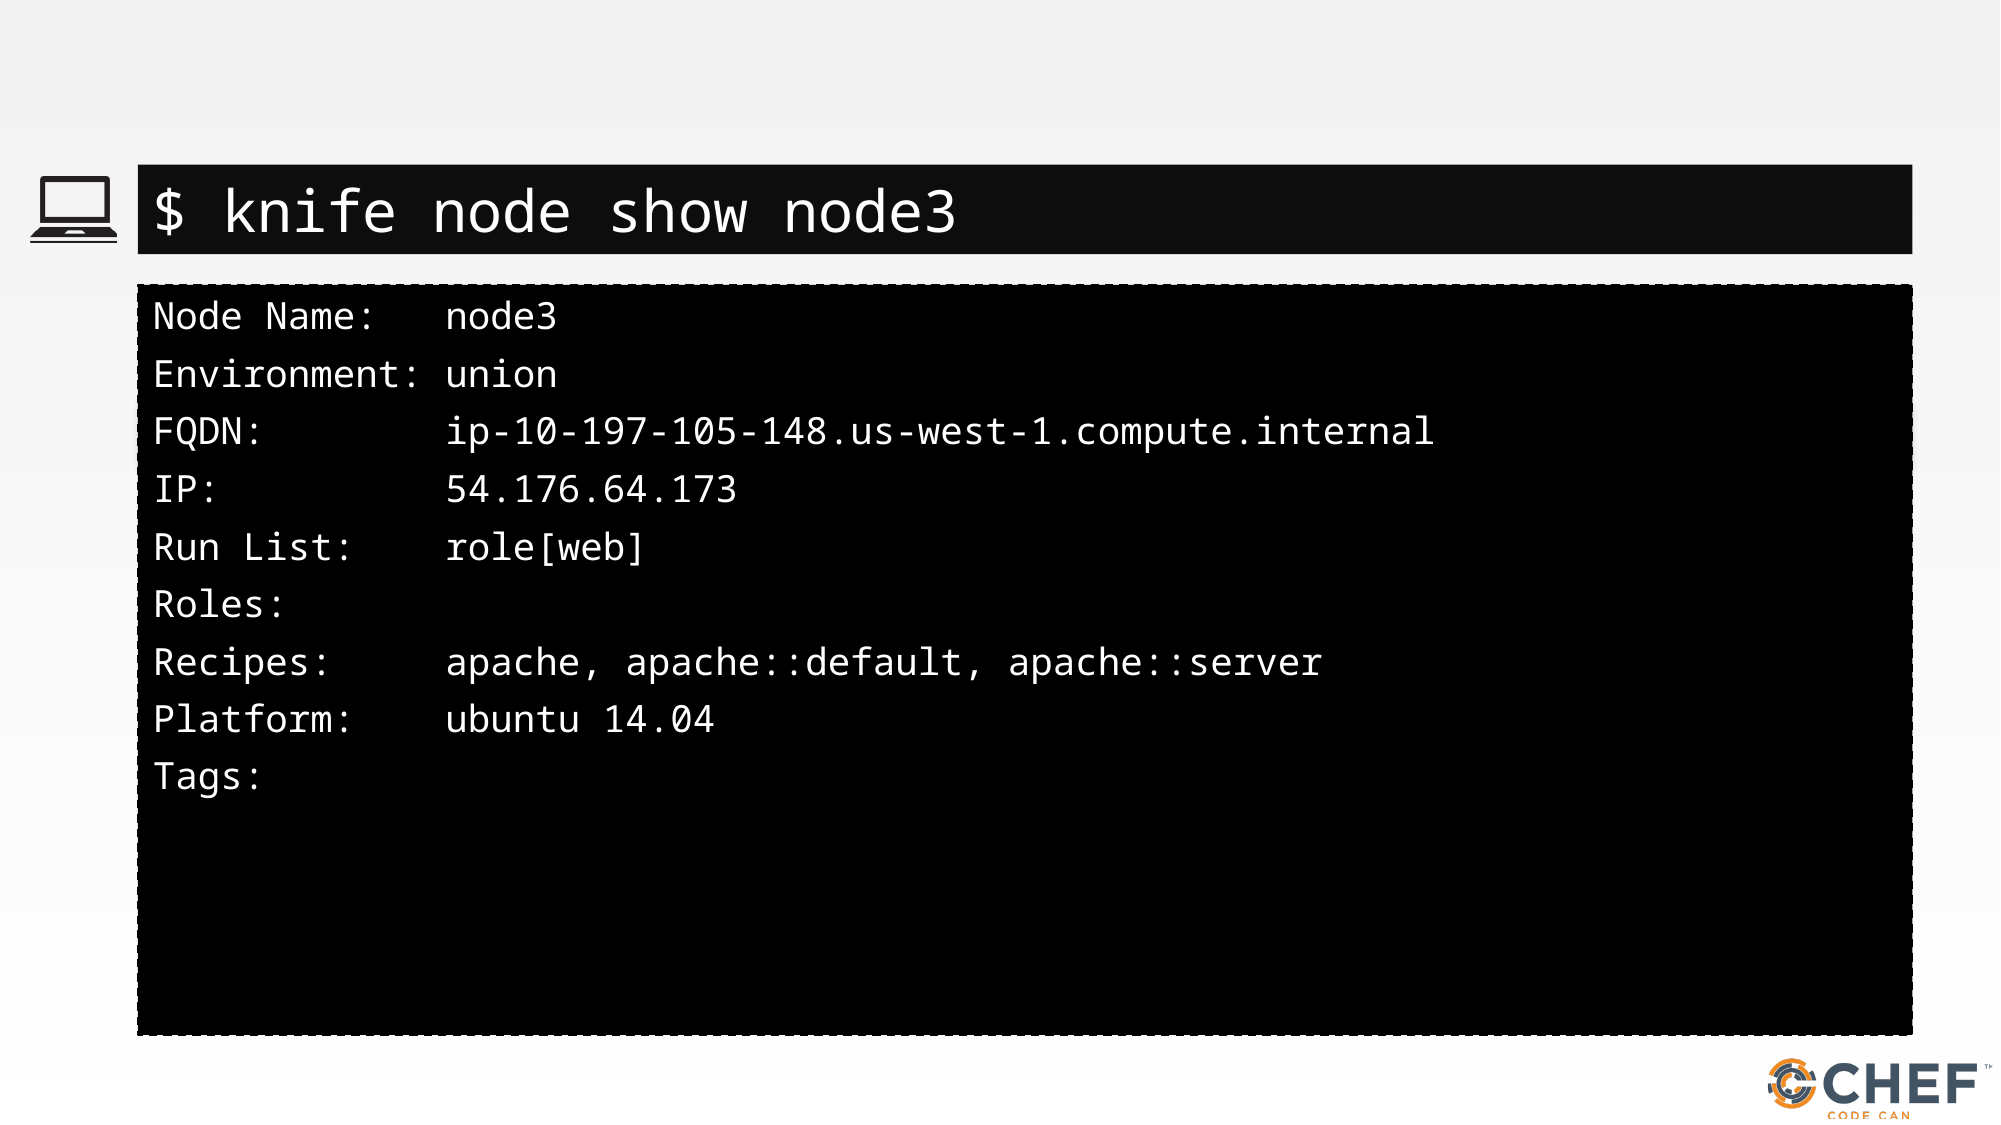

#
$ knife node show node3
Node Name:   node3
Environment: union
FQDN:        ip-10-197-105-148.us-west-1.compute.internal
IP:          54.176.64.173
Run List:    role[web]
Roles:
Recipes:     apache, apache::default, apache::server
Platform:    ubuntu 14.04
Tags: